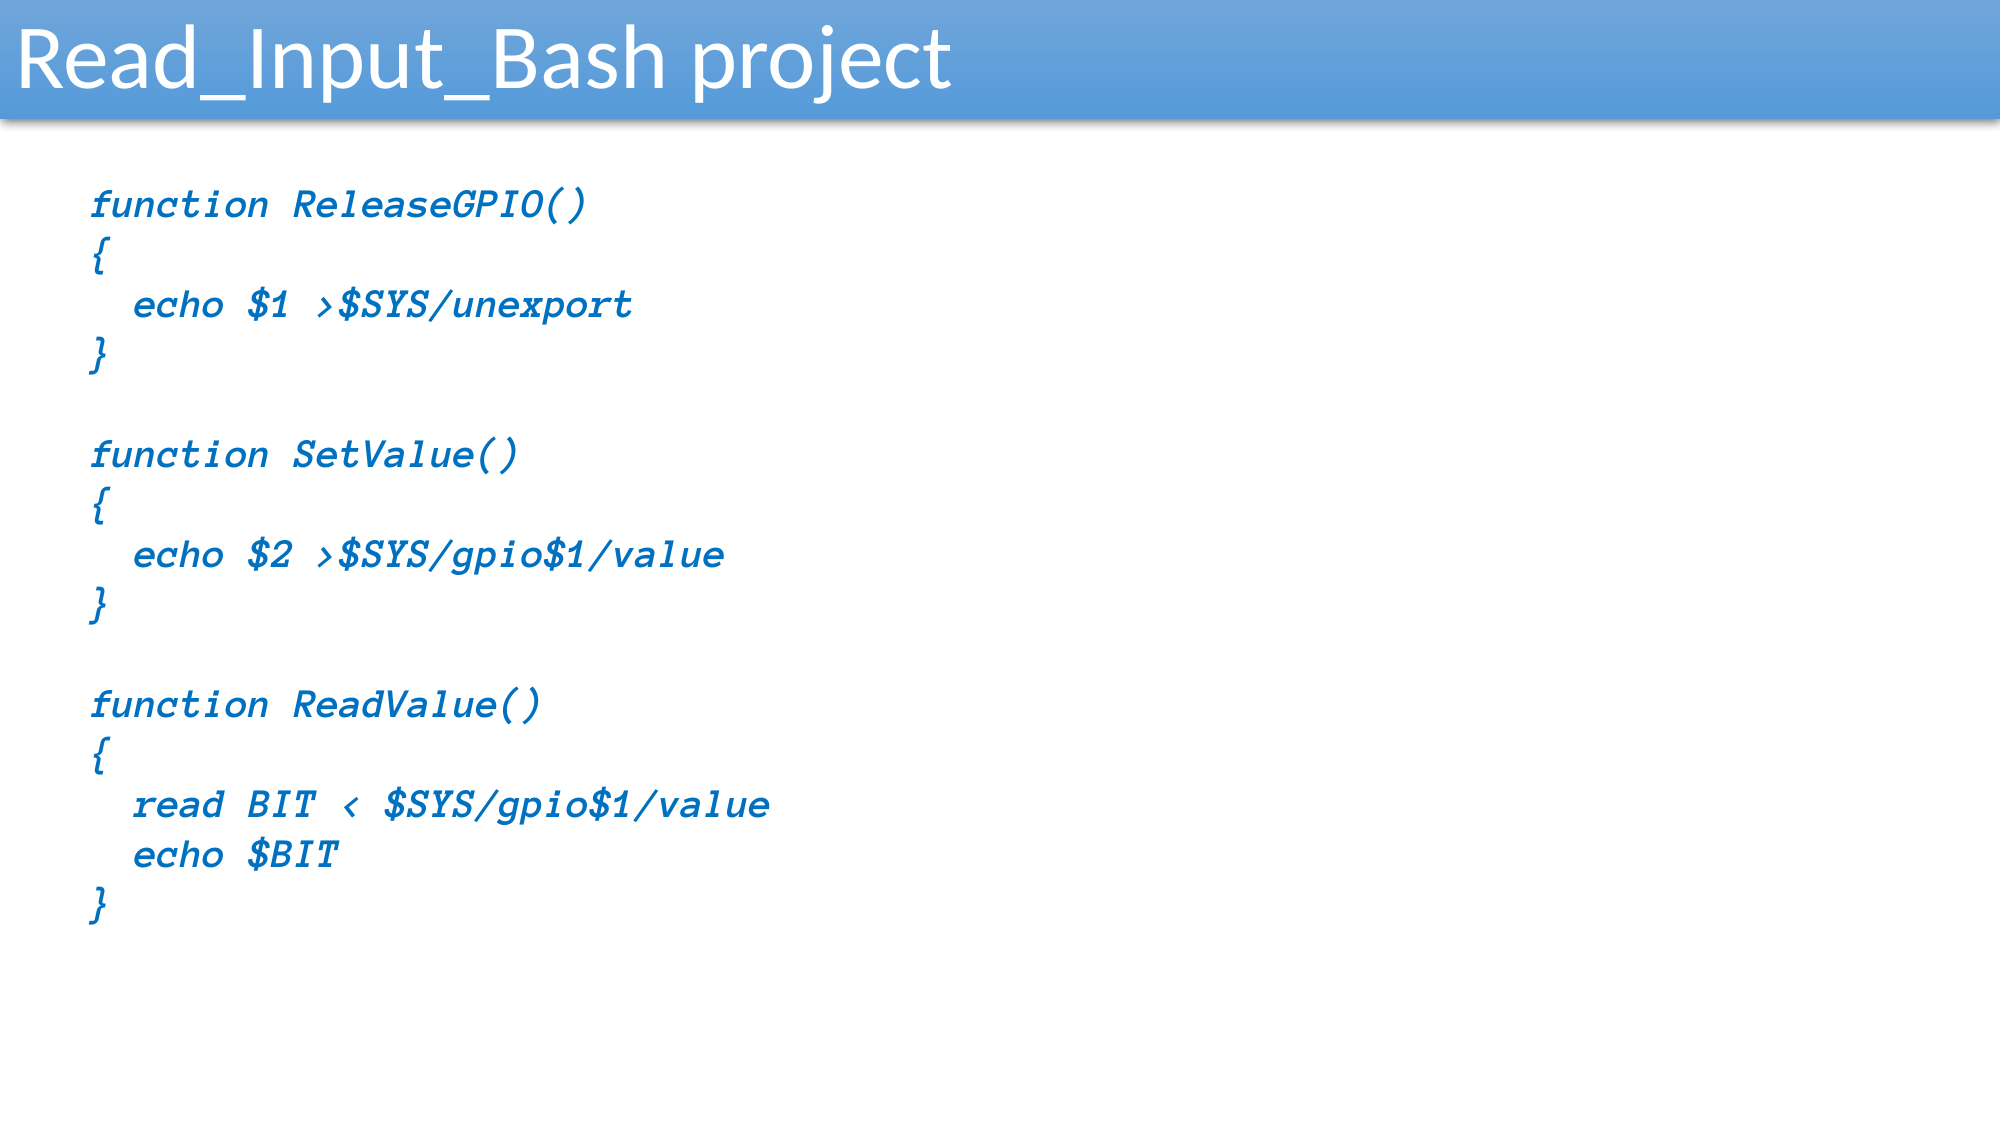

Read_Input_Bash project

function ReleaseGPIO()
{
  echo $1 >$SYS/unexport
}

function SetValue()
{
  echo $2 >$SYS/gpio$1/value
}

function ReadValue()
{
  read BIT < $SYS/gpio$1/value
  echo $BIT
}